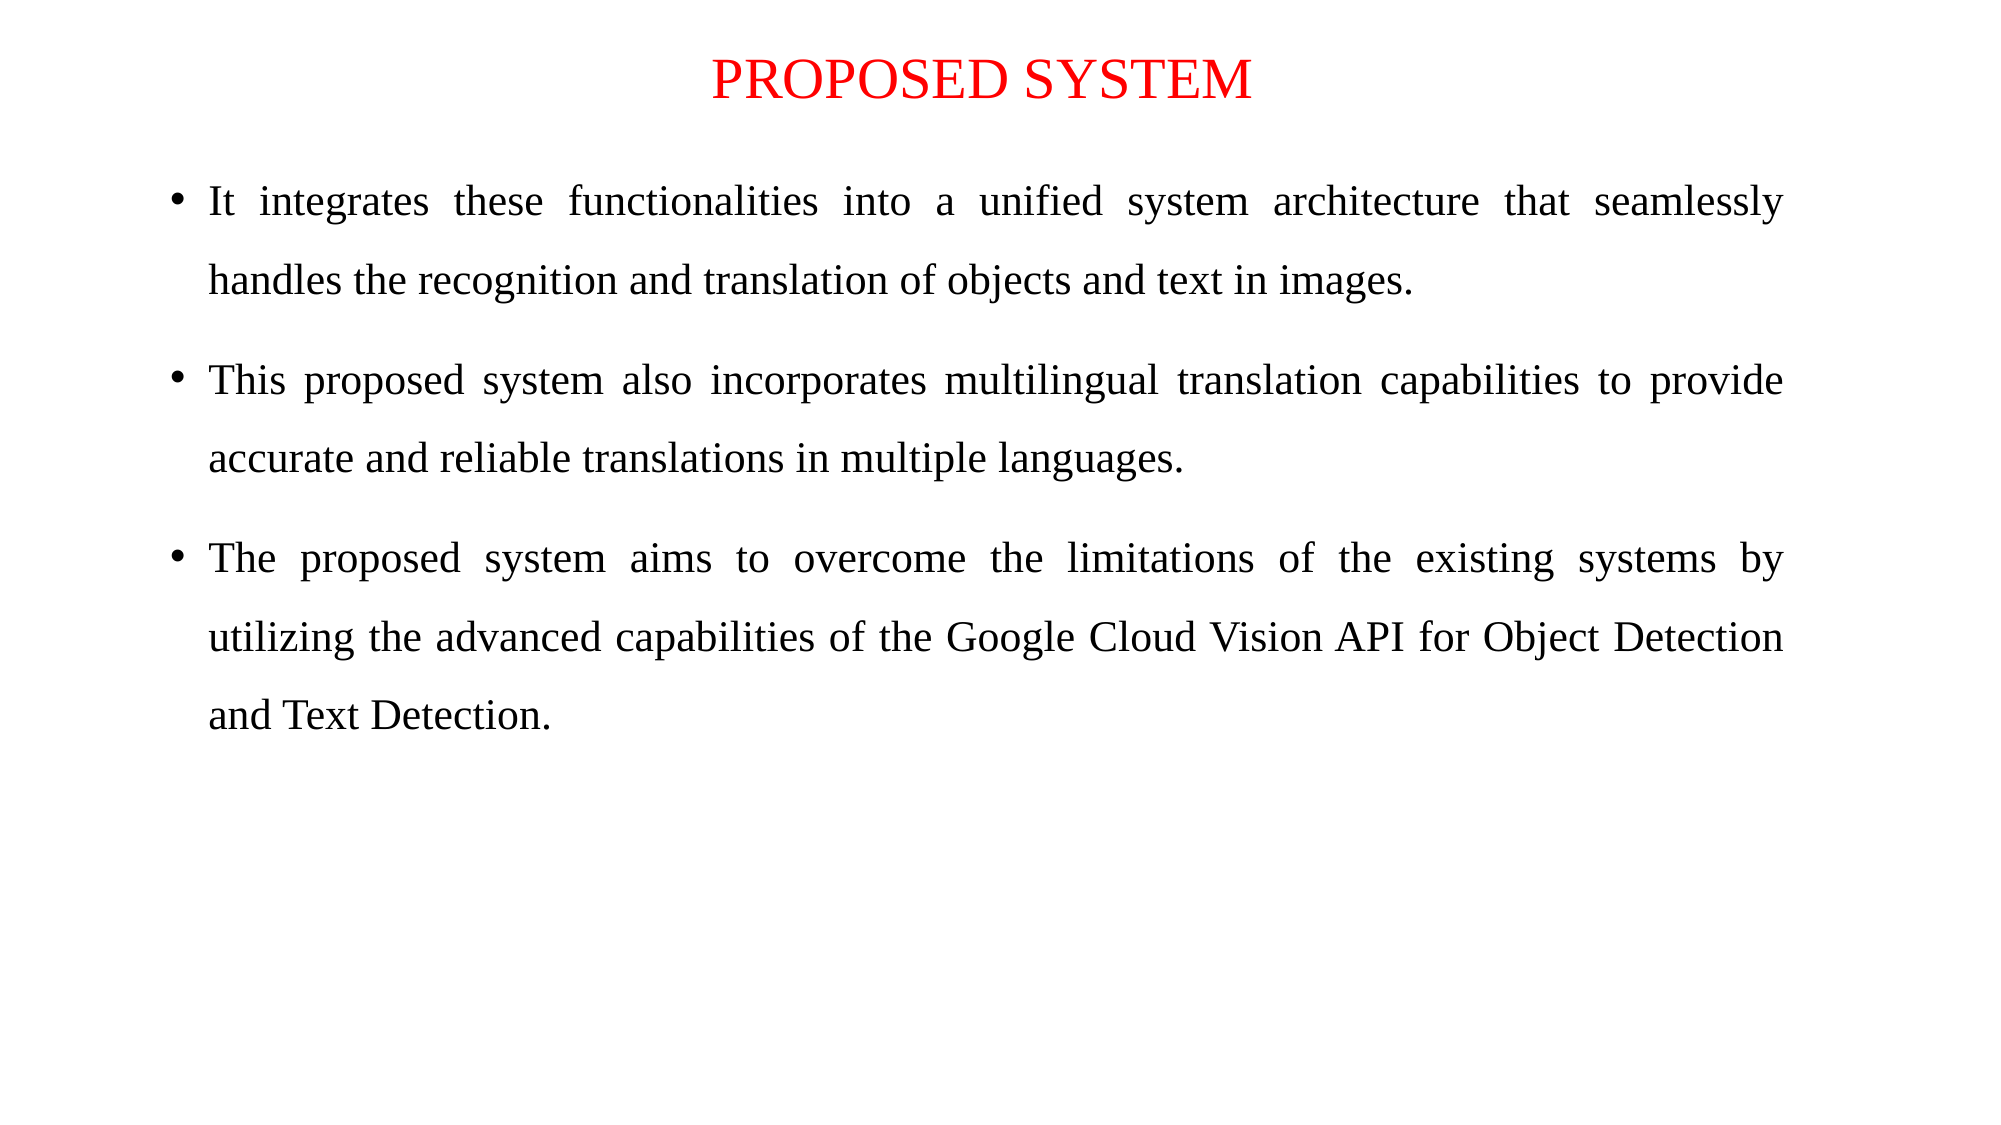

# PROPOSED SYSTEM
It integrates these functionalities into a unified system architecture that seamlessly handles the recognition and translation of objects and text in images.
This proposed system also incorporates multilingual translation capabilities to provide accurate and reliable translations in multiple languages.
The proposed system aims to overcome the limitations of the existing systems by utilizing the advanced capabilities of the Google Cloud Vision API for Object Detection and Text Detection.